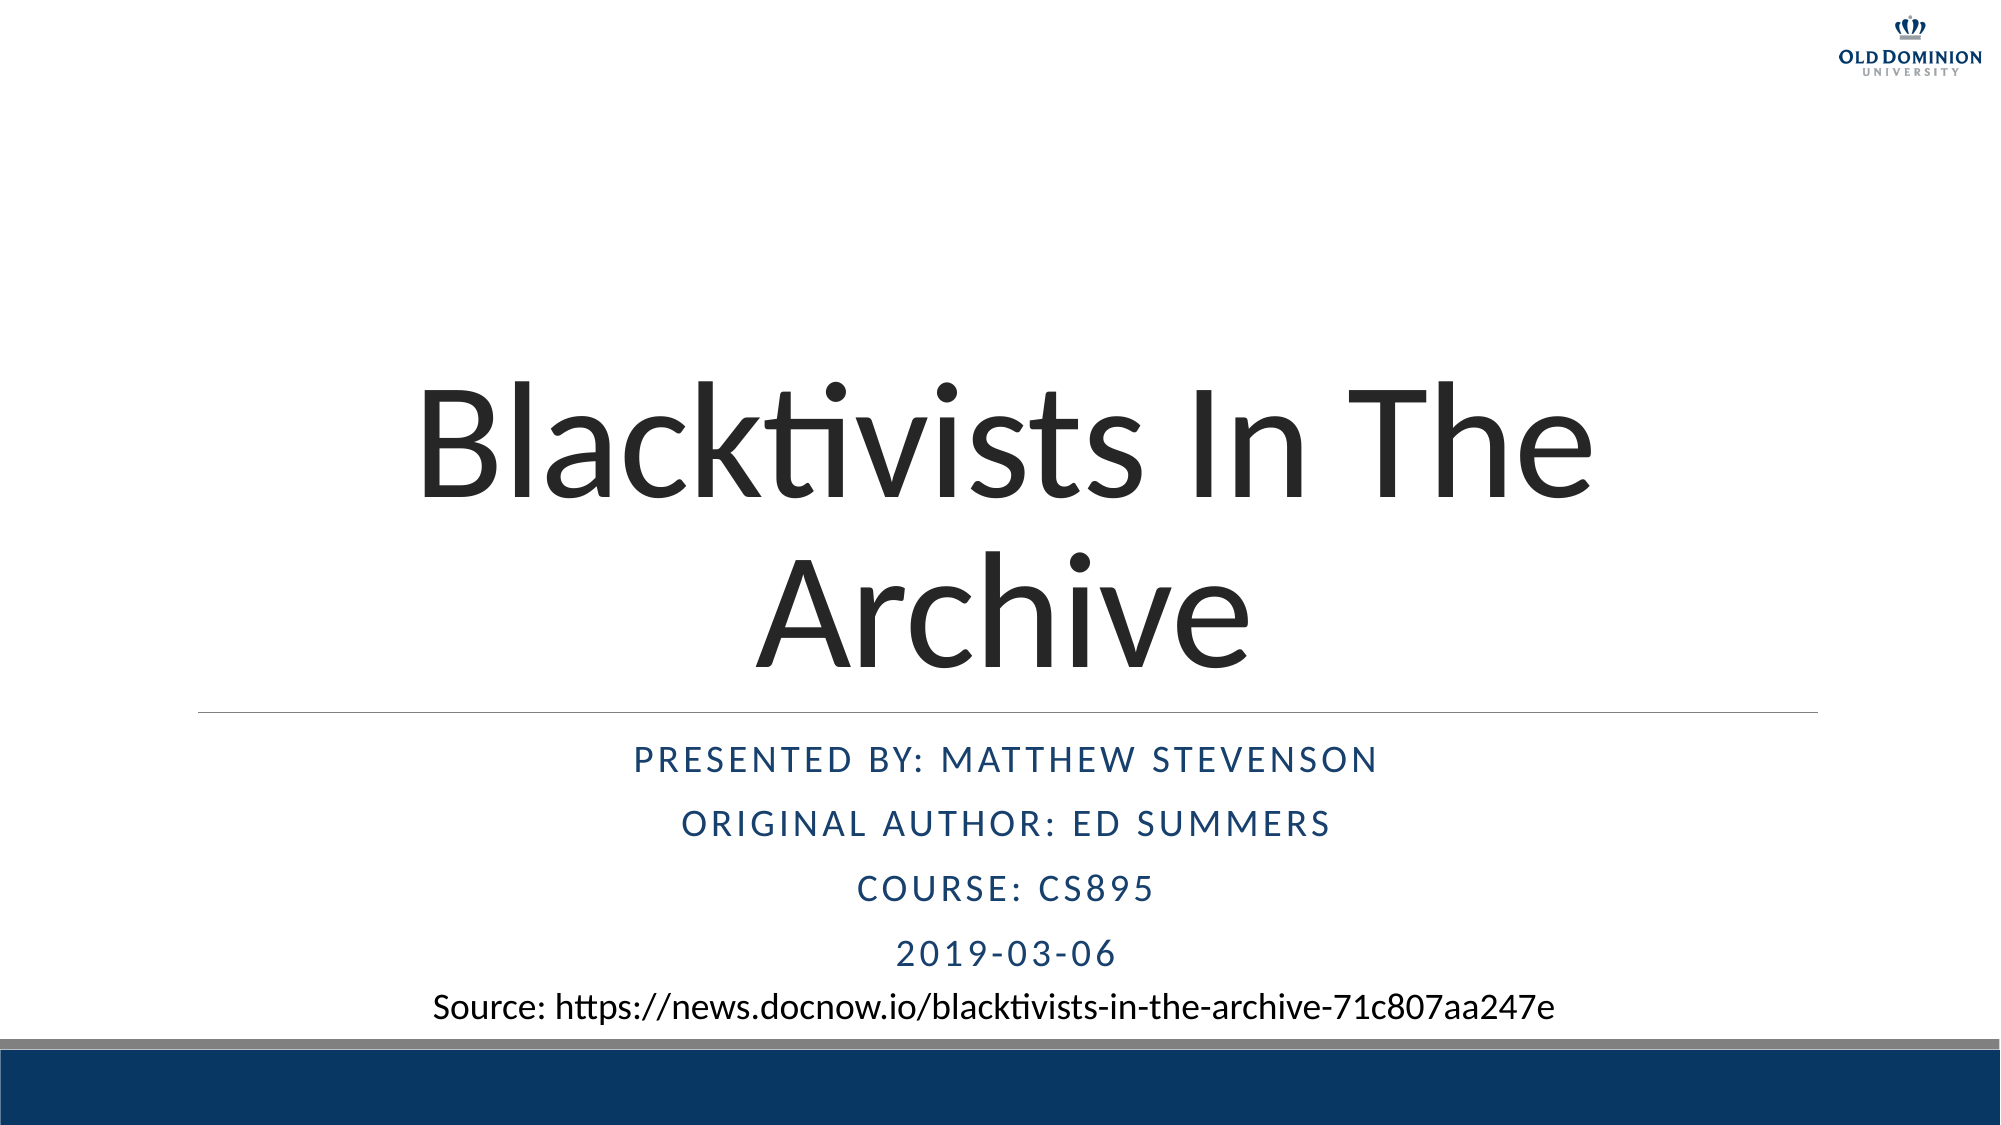

# Blacktivists In The Archive
Presented By: Matthew Stevenson
Original Author: Ed Summers
Course: CS895
2019-03-06
Source: https://news.docnow.io/blacktivists-in-the-archive-71c807aa247e